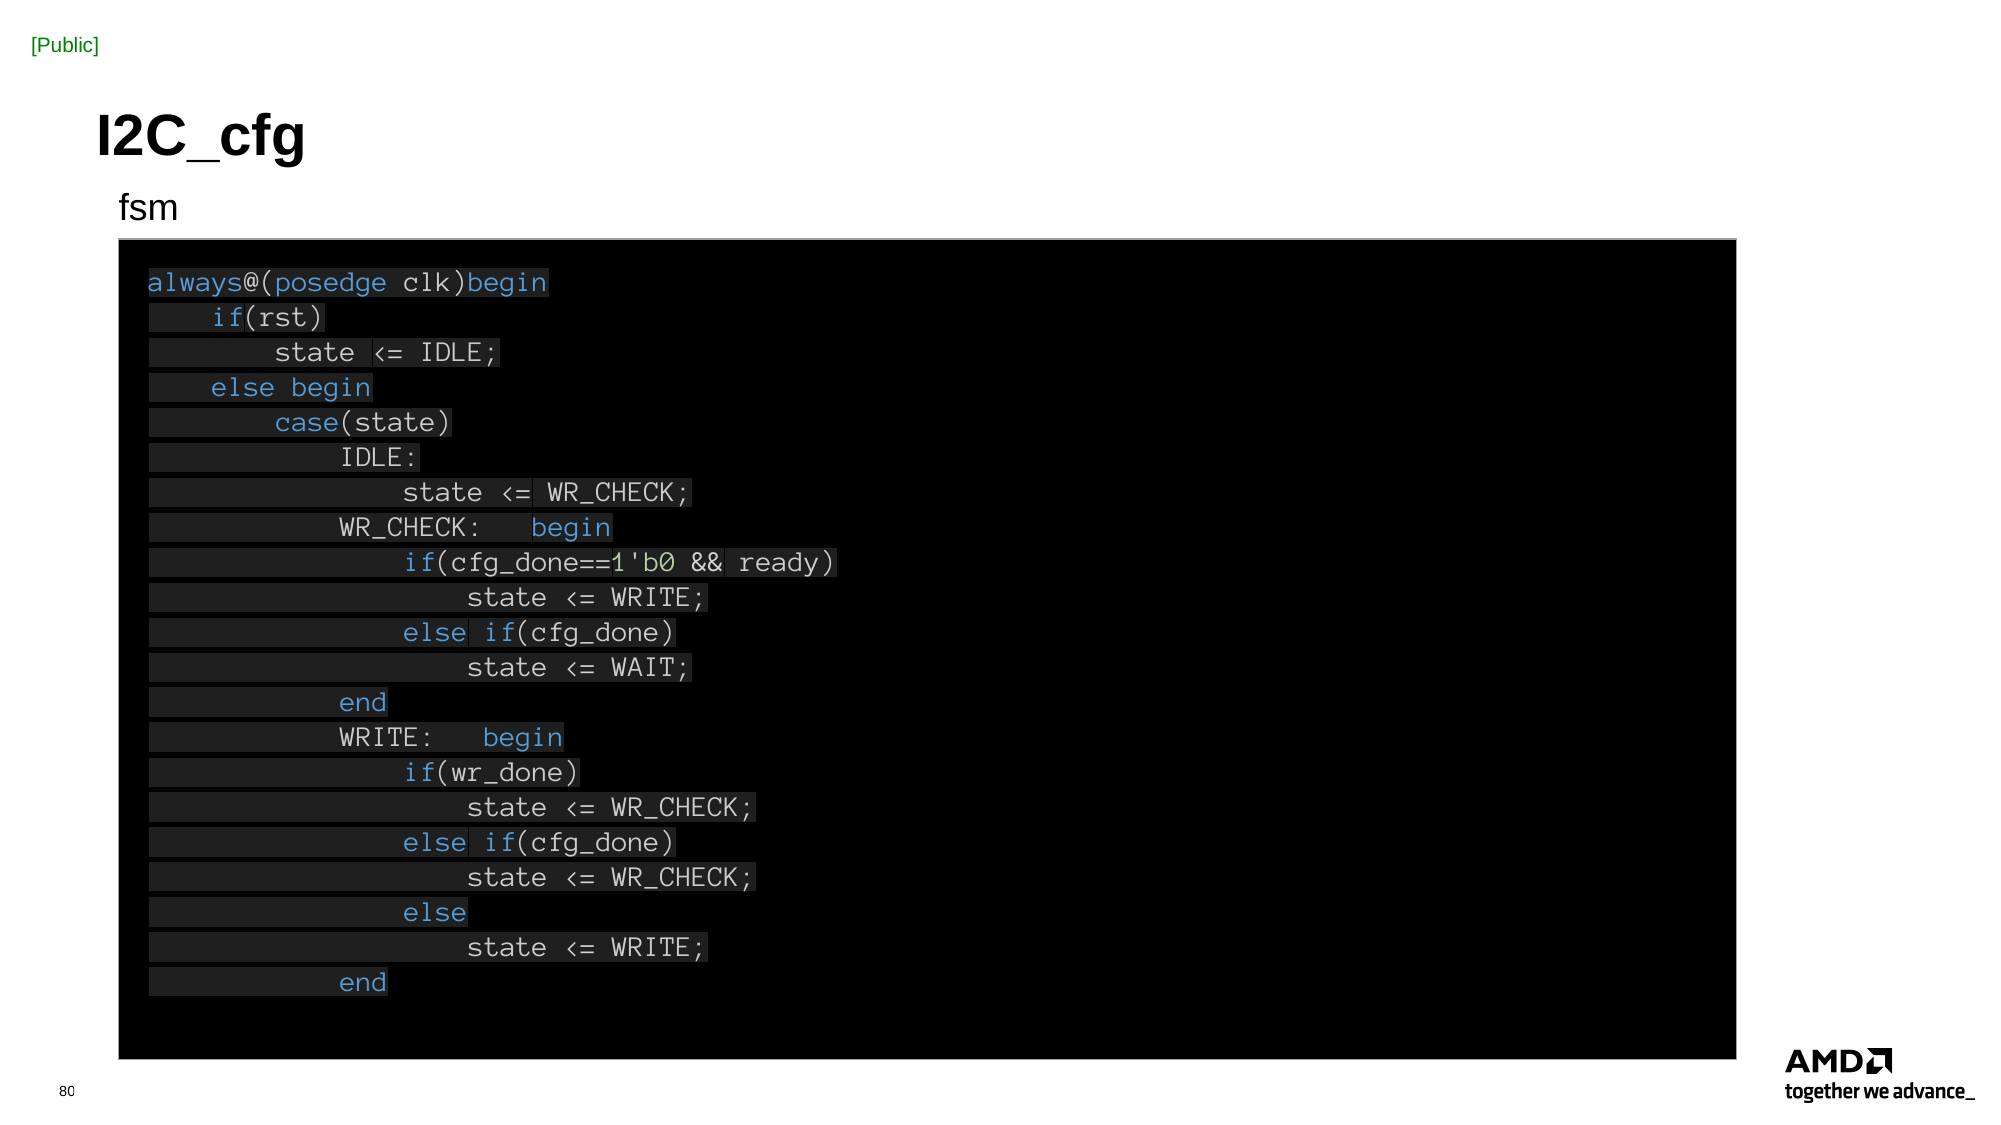

# I2C_cfg
fsm
always@(posedge clk)begin
    if(rst)
        state <= IDLE;
    else begin
        case(state)
            IDLE:
                state <= WR_CHECK;
            WR_CHECK:   begin
                if(cfg_done==1'b0 && ready)
                    state <= WRITE;
                else if(cfg_done)
                    state <= WAIT;
            end
            WRITE:   begin
                if(wr_done)
                    state <= WR_CHECK;
                else if(cfg_done)
                    state <= WR_CHECK;
                else
                    state <= WRITE;
            end